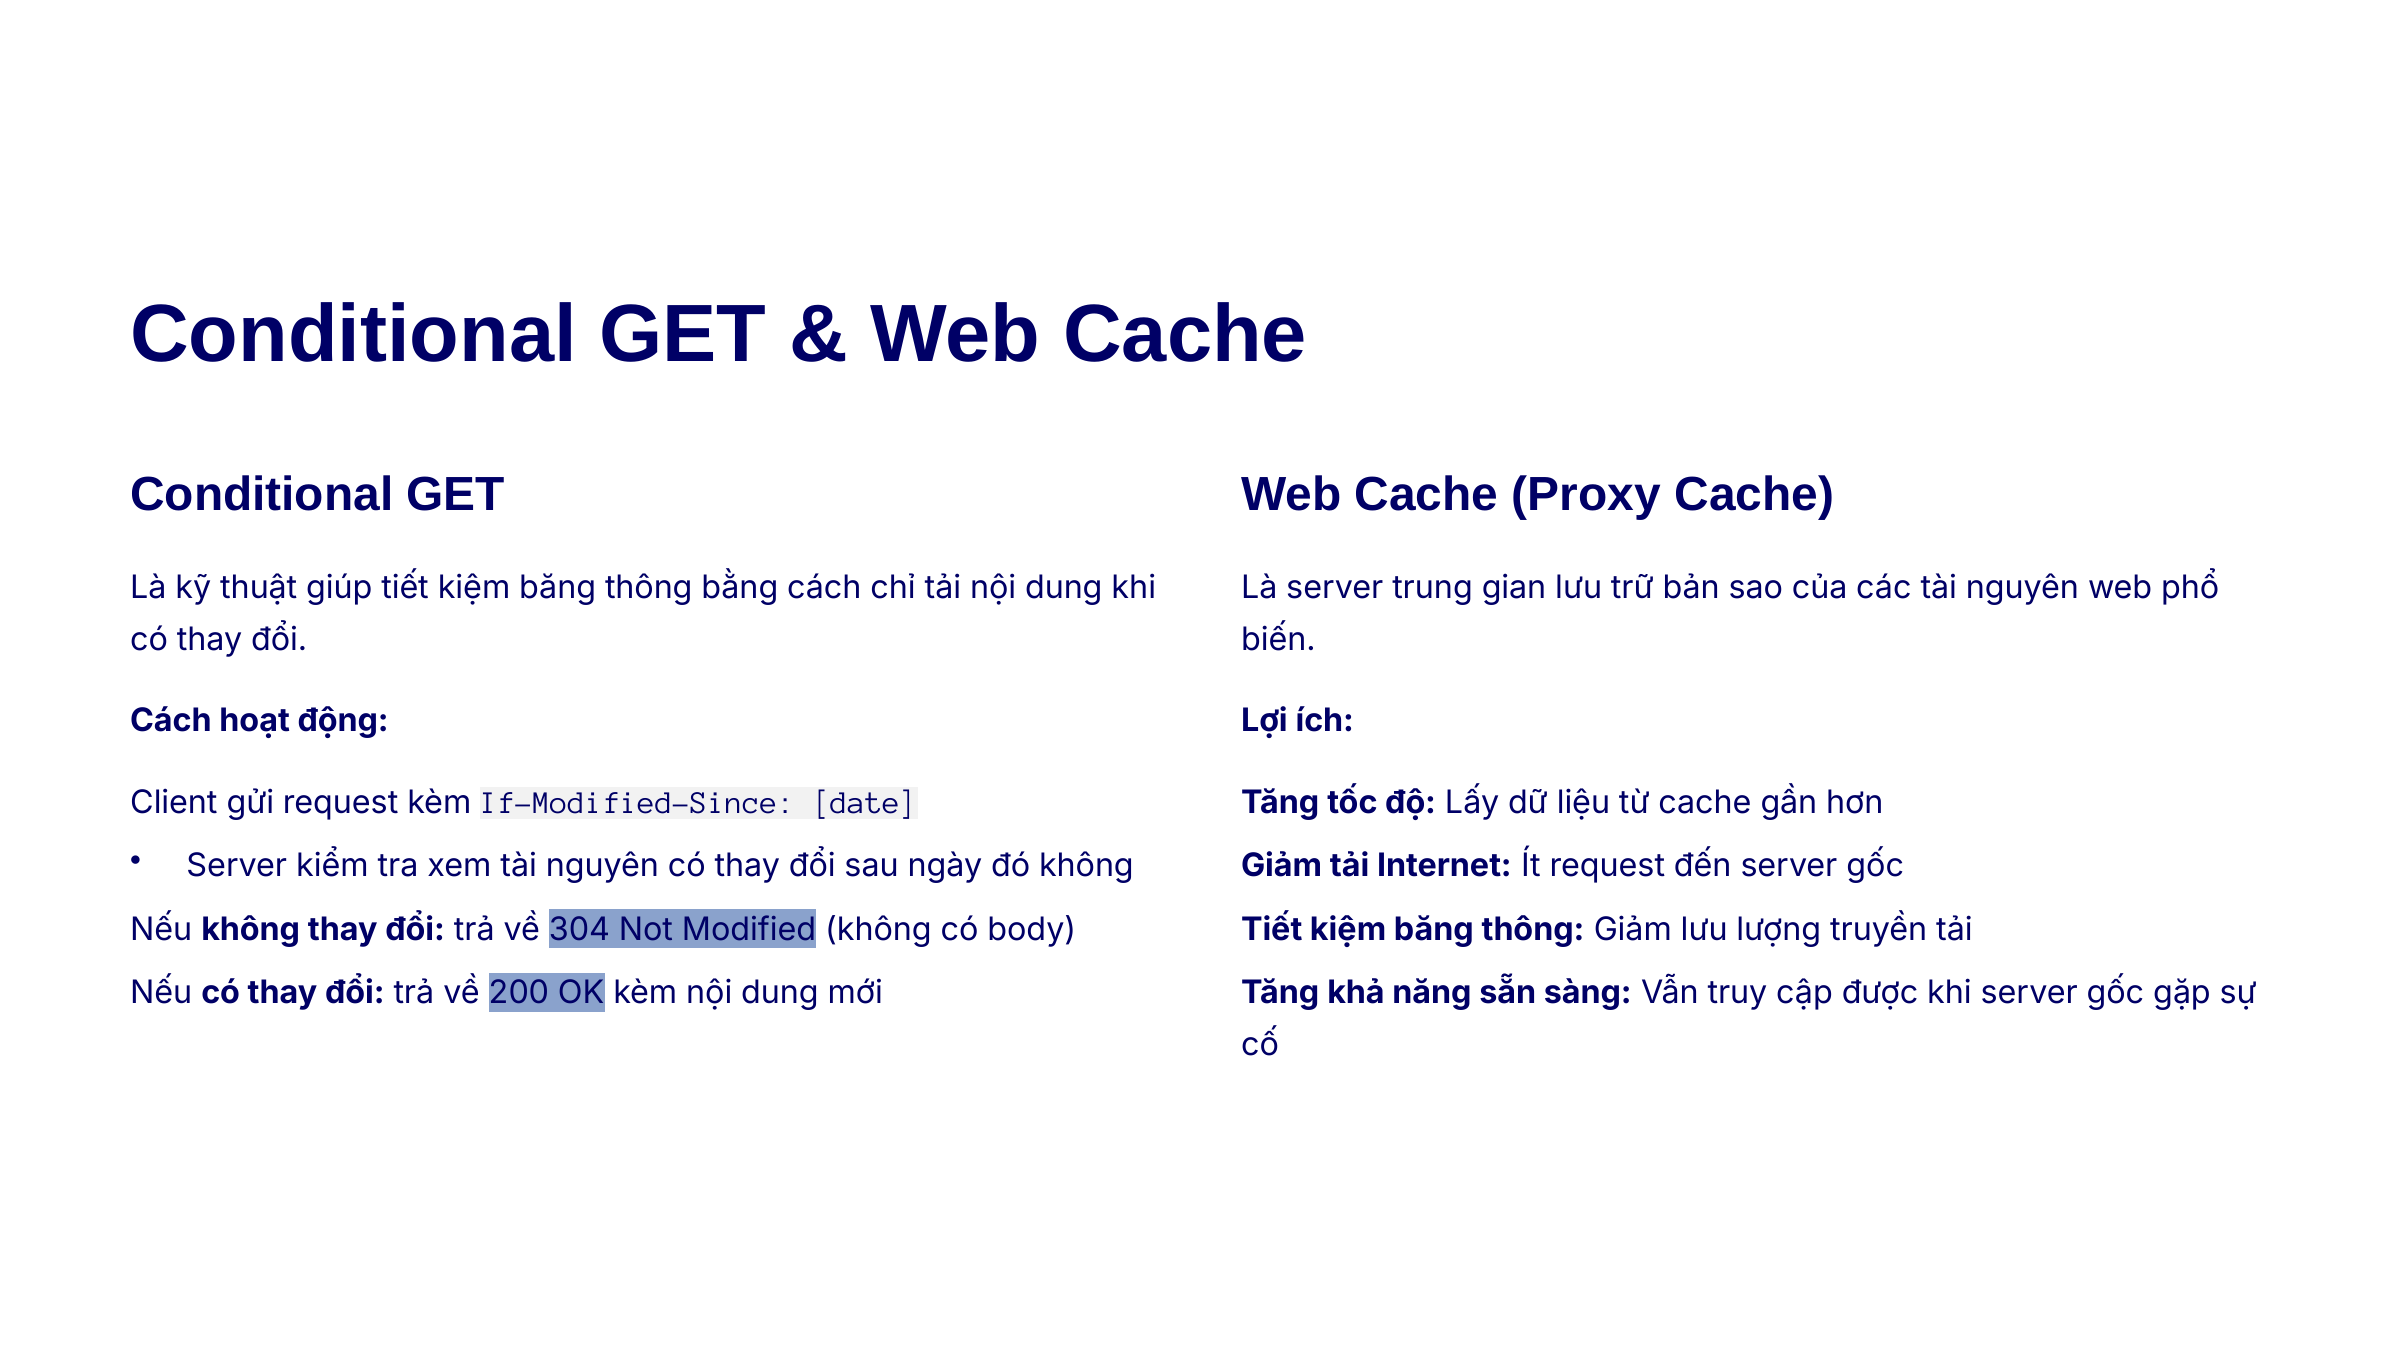

Conditional GET & Web Cache
Conditional GET
Web Cache (Proxy Cache)
Là kỹ thuật giúp tiết kiệm băng thông bằng cách chỉ tải nội dung khi có thay đổi.
Là server trung gian lưu trữ bản sao của các tài nguyên web phổ biến.
Cách hoạt động:
Lợi ích:
Client gửi request kèm If-Modified-Since: [date]
Tăng tốc độ: Lấy dữ liệu từ cache gần hơn
Server kiểm tra xem tài nguyên có thay đổi sau ngày đó không
Giảm tải Internet: Ít request đến server gốc
Nếu không thay đổi: trả về 304 Not Modified (không có body)
Tiết kiệm băng thông: Giảm lưu lượng truyền tải
Nếu có thay đổi: trả về 200 OK kèm nội dung mới
Tăng khả năng sẵn sàng: Vẫn truy cập được khi server gốc gặp sự cố